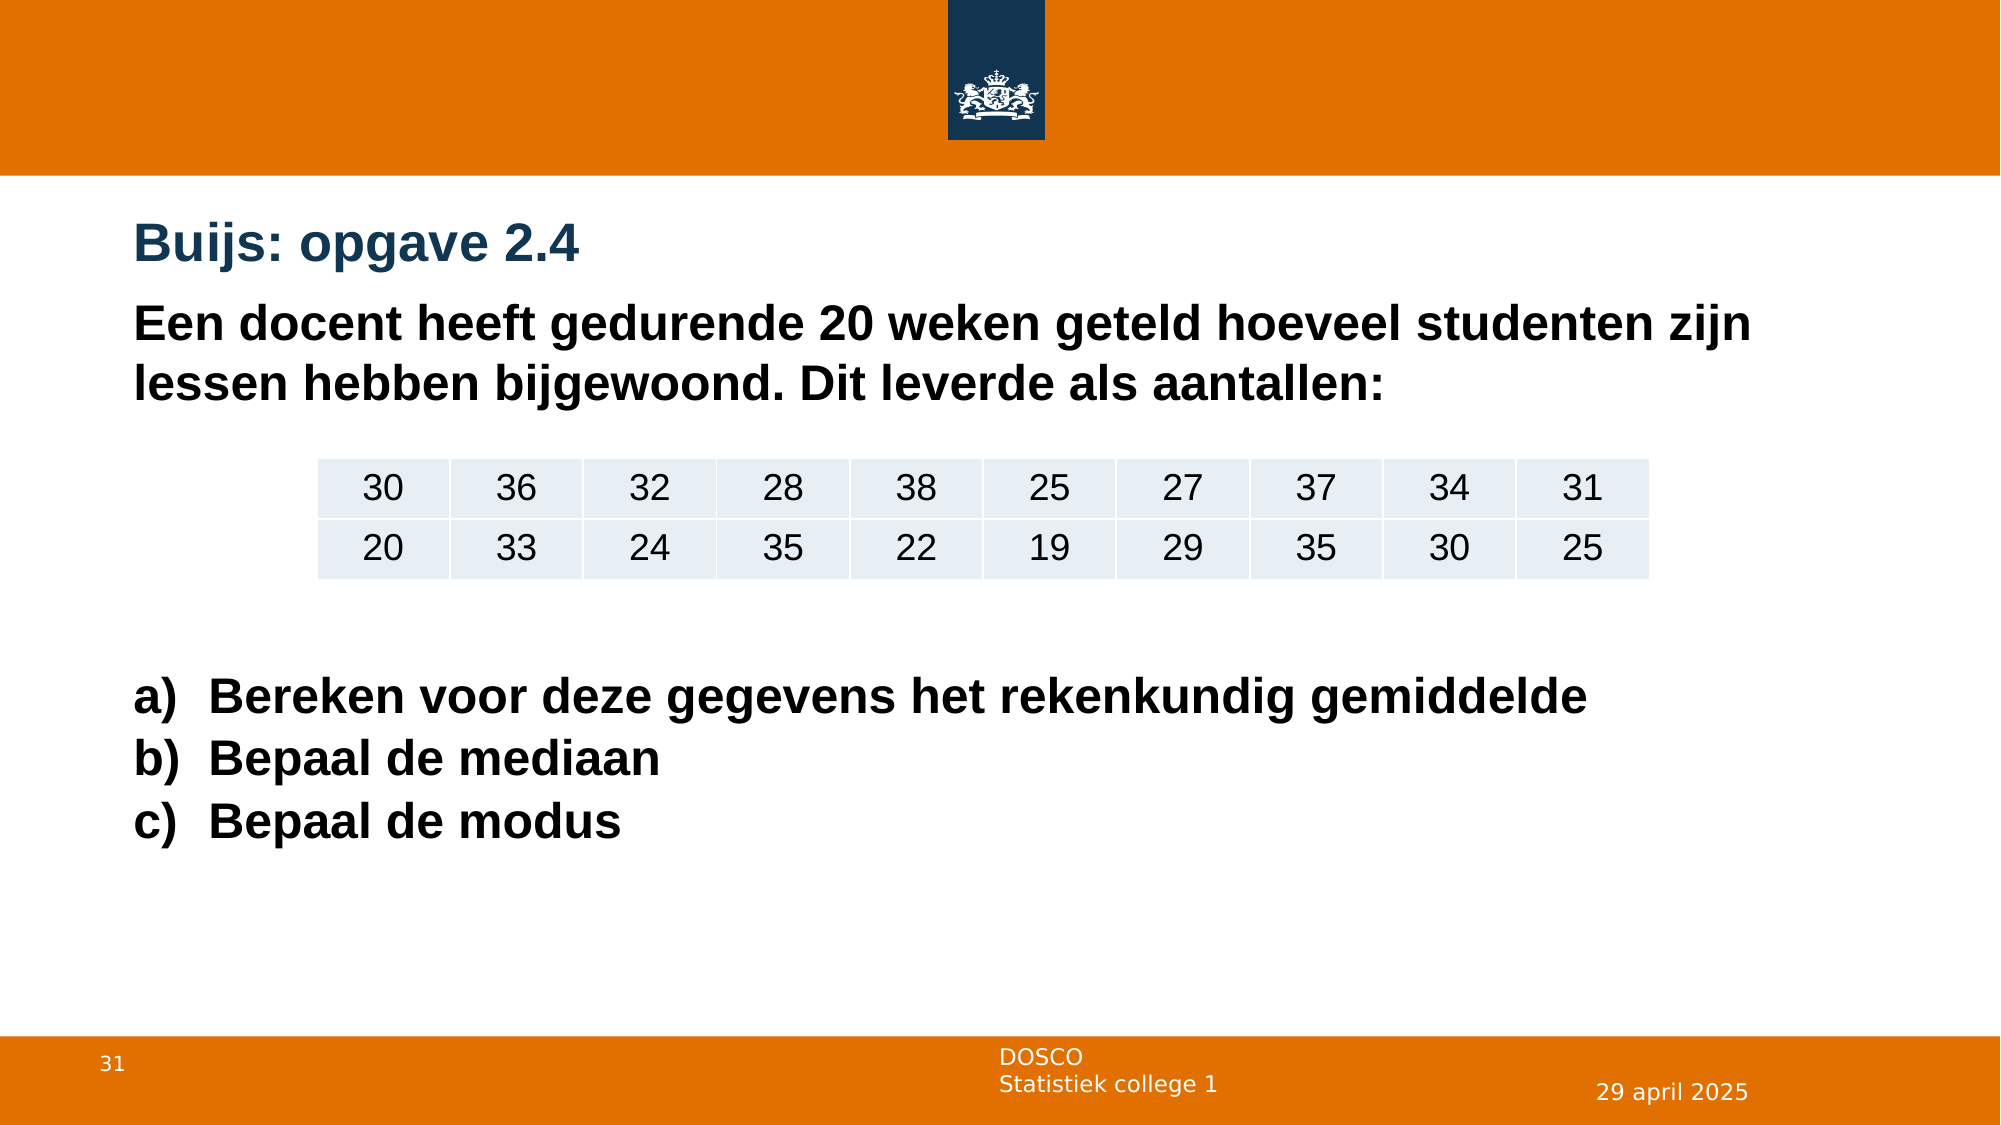

# Buijs: opgave 2.4
Een docent heeft gedurende 20 weken geteld hoeveel studenten zijn lessen hebben bijgewoond. Dit leverde als aantallen:

Bereken voor deze gegevens het rekenkundig gemiddelde
Bepaal de mediaan
Bepaal de modus

| 30 | 36 | 32 | 28 | 38 | 25 | 27 | 37 | 34 | 31 |
| --- | --- | --- | --- | --- | --- | --- | --- | --- | --- |
| 20 | 33 | 24 | 35 | 22 | 19 | 29 | 35 | 30 | 25 |
29 april 2025